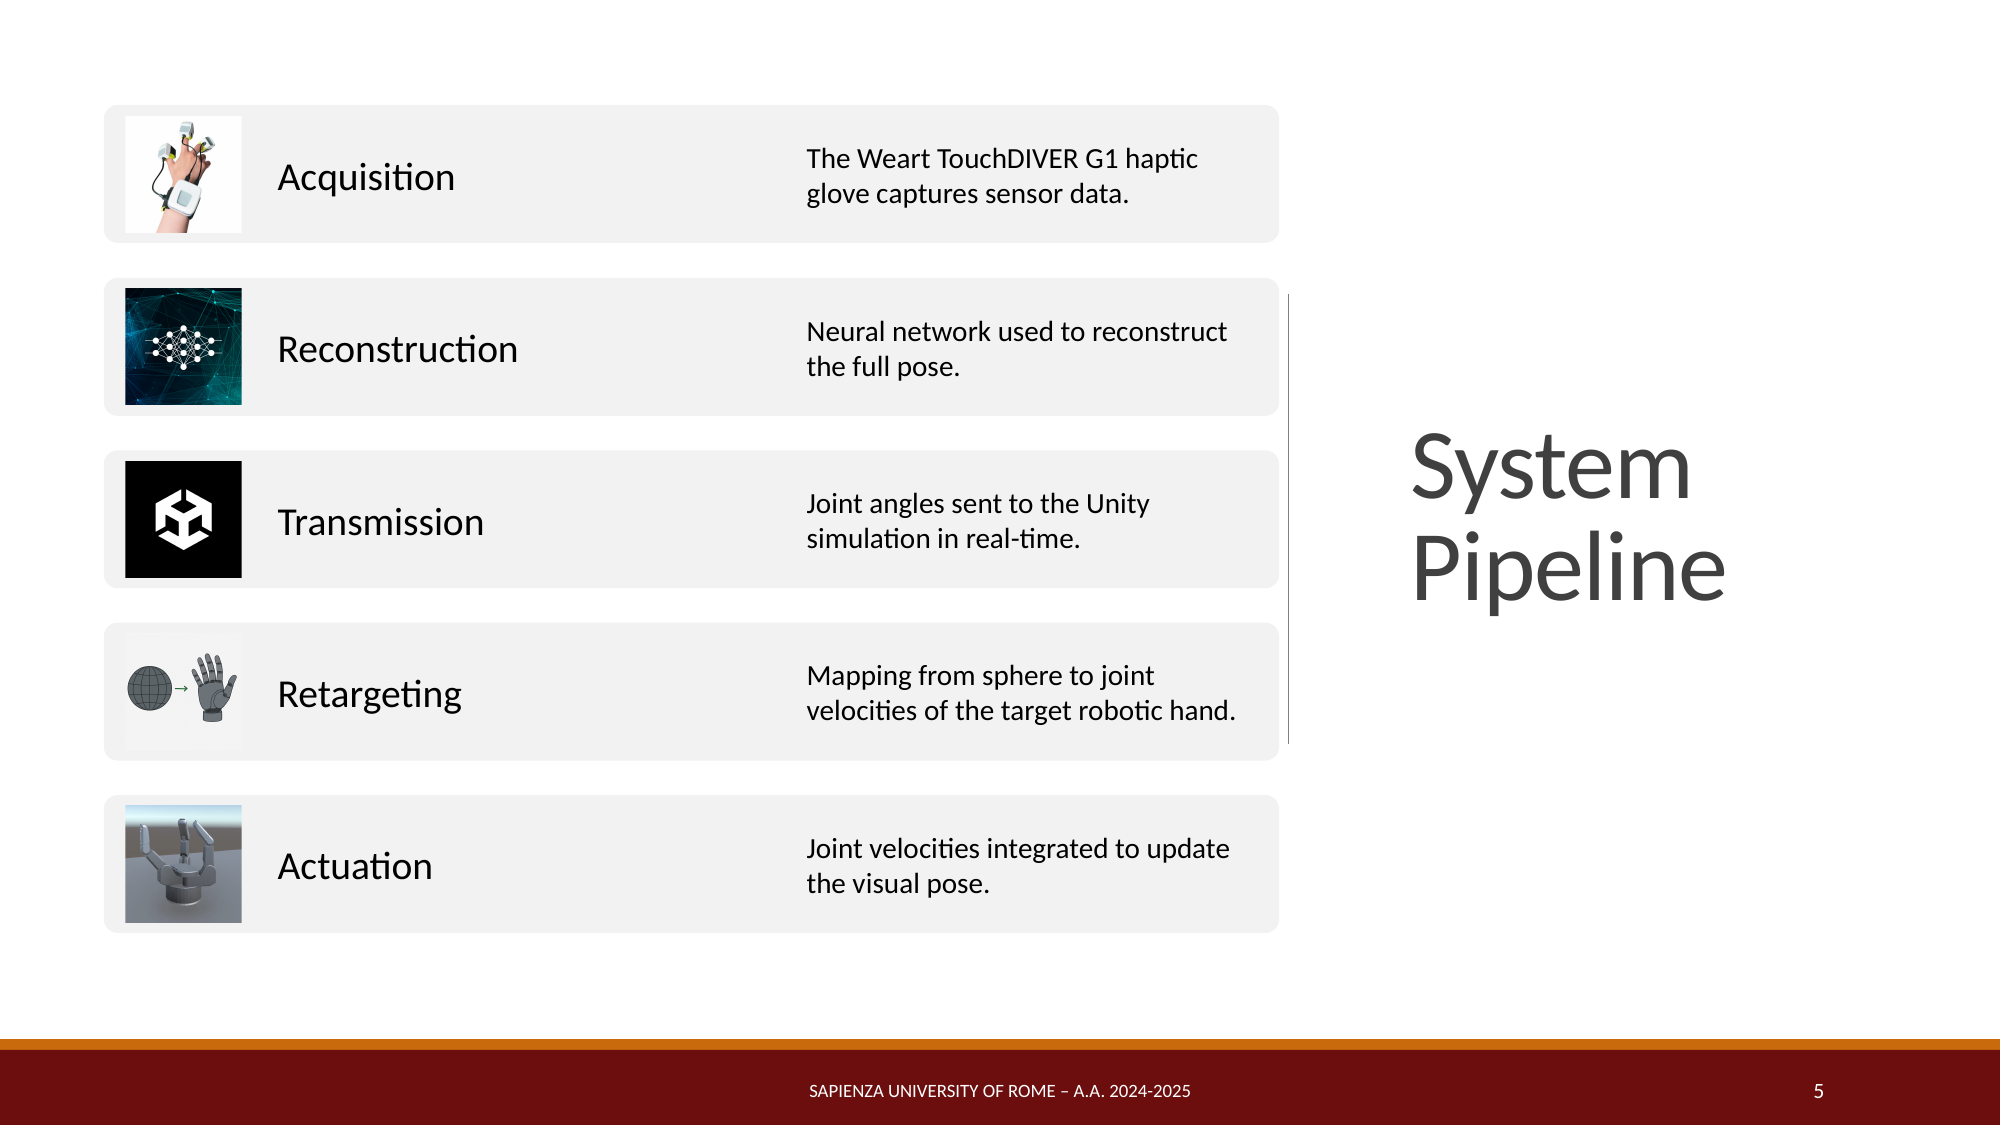

# System Pipeline
Acquisition
The Weart TouchDIVER G1 haptic glove captures sensor data.
Reconstruction
Neural network used to reconstruct the full pose.
Transmission
Joint angles sent to the Unity simulation in real-time.
Retargeting
Mapping from sphere to joint velocities of the target robotic hand.
Actuation
Joint velocities integrated to update the visual pose.

Sapienza University of Rome – A.A. 2024-2025
5